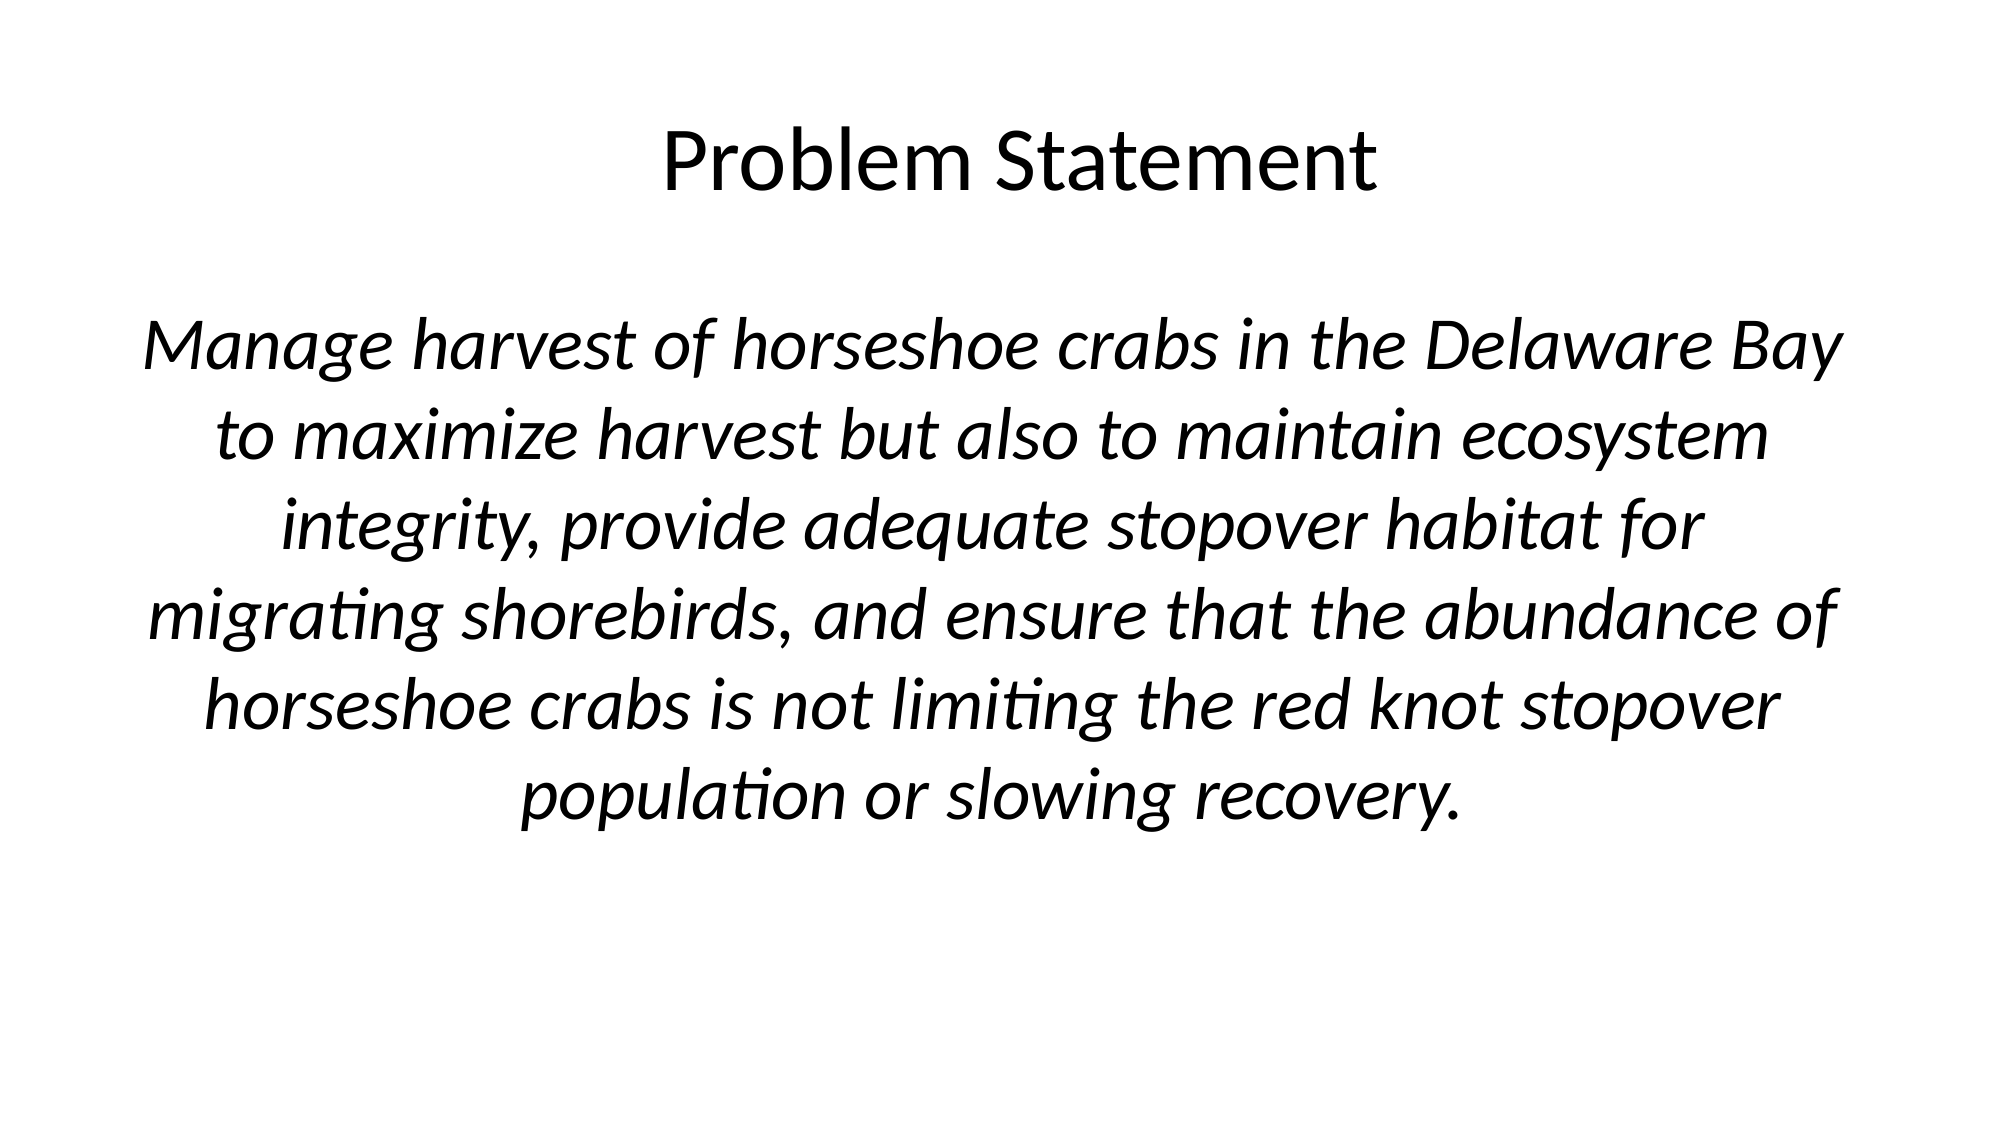

# Overview of Changes
Problem Statement
Manage harvest of horseshoe crabs in the Delaware Bay to maximize harvest but also to maintain ecosystem integrity, provide adequate stopover habitat for migrating shorebirds, and ensure that the abundance of horseshoe crabs is not limiting the red knot stopover population or slowing recovery.